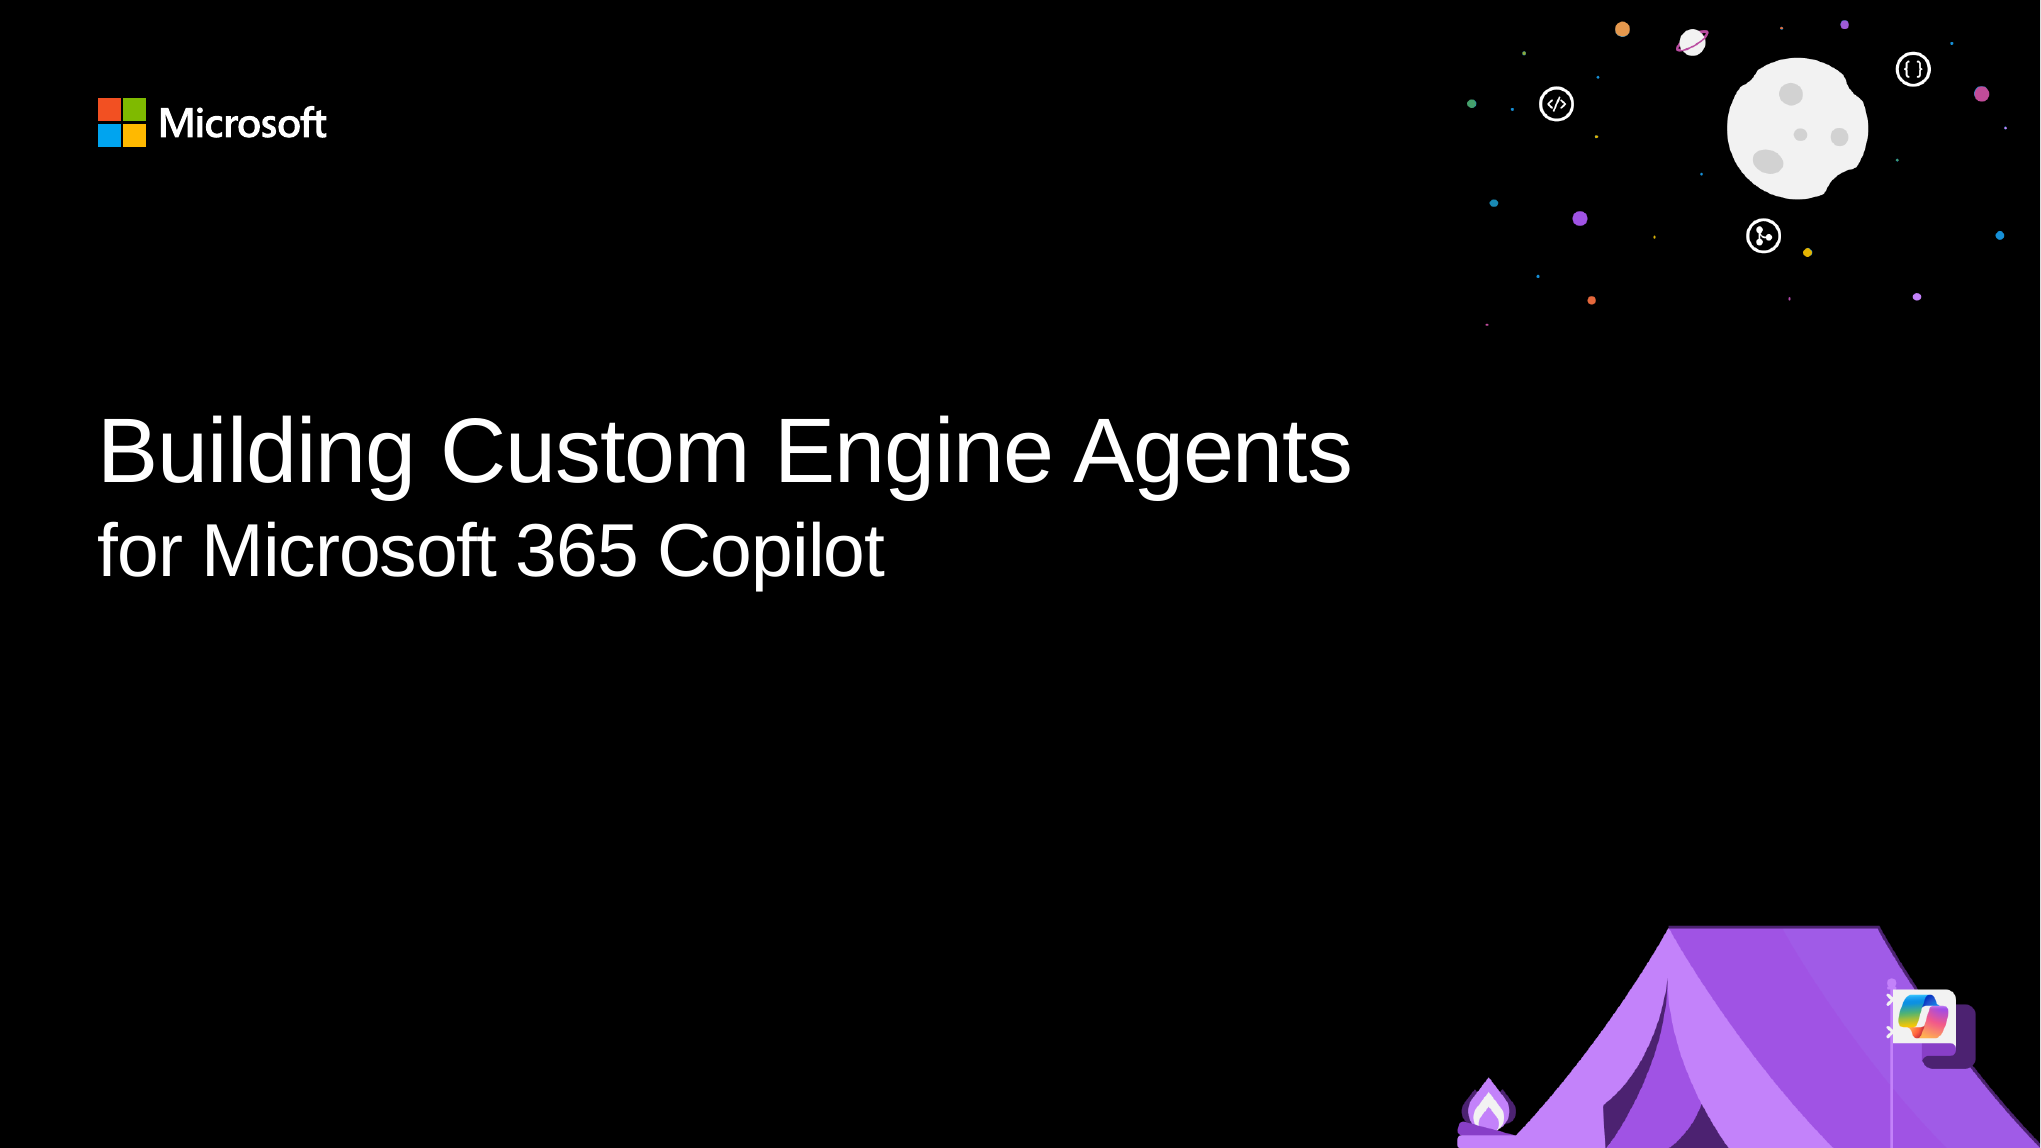

# Building Custom Engine Agents for Microsoft 365 Copilot